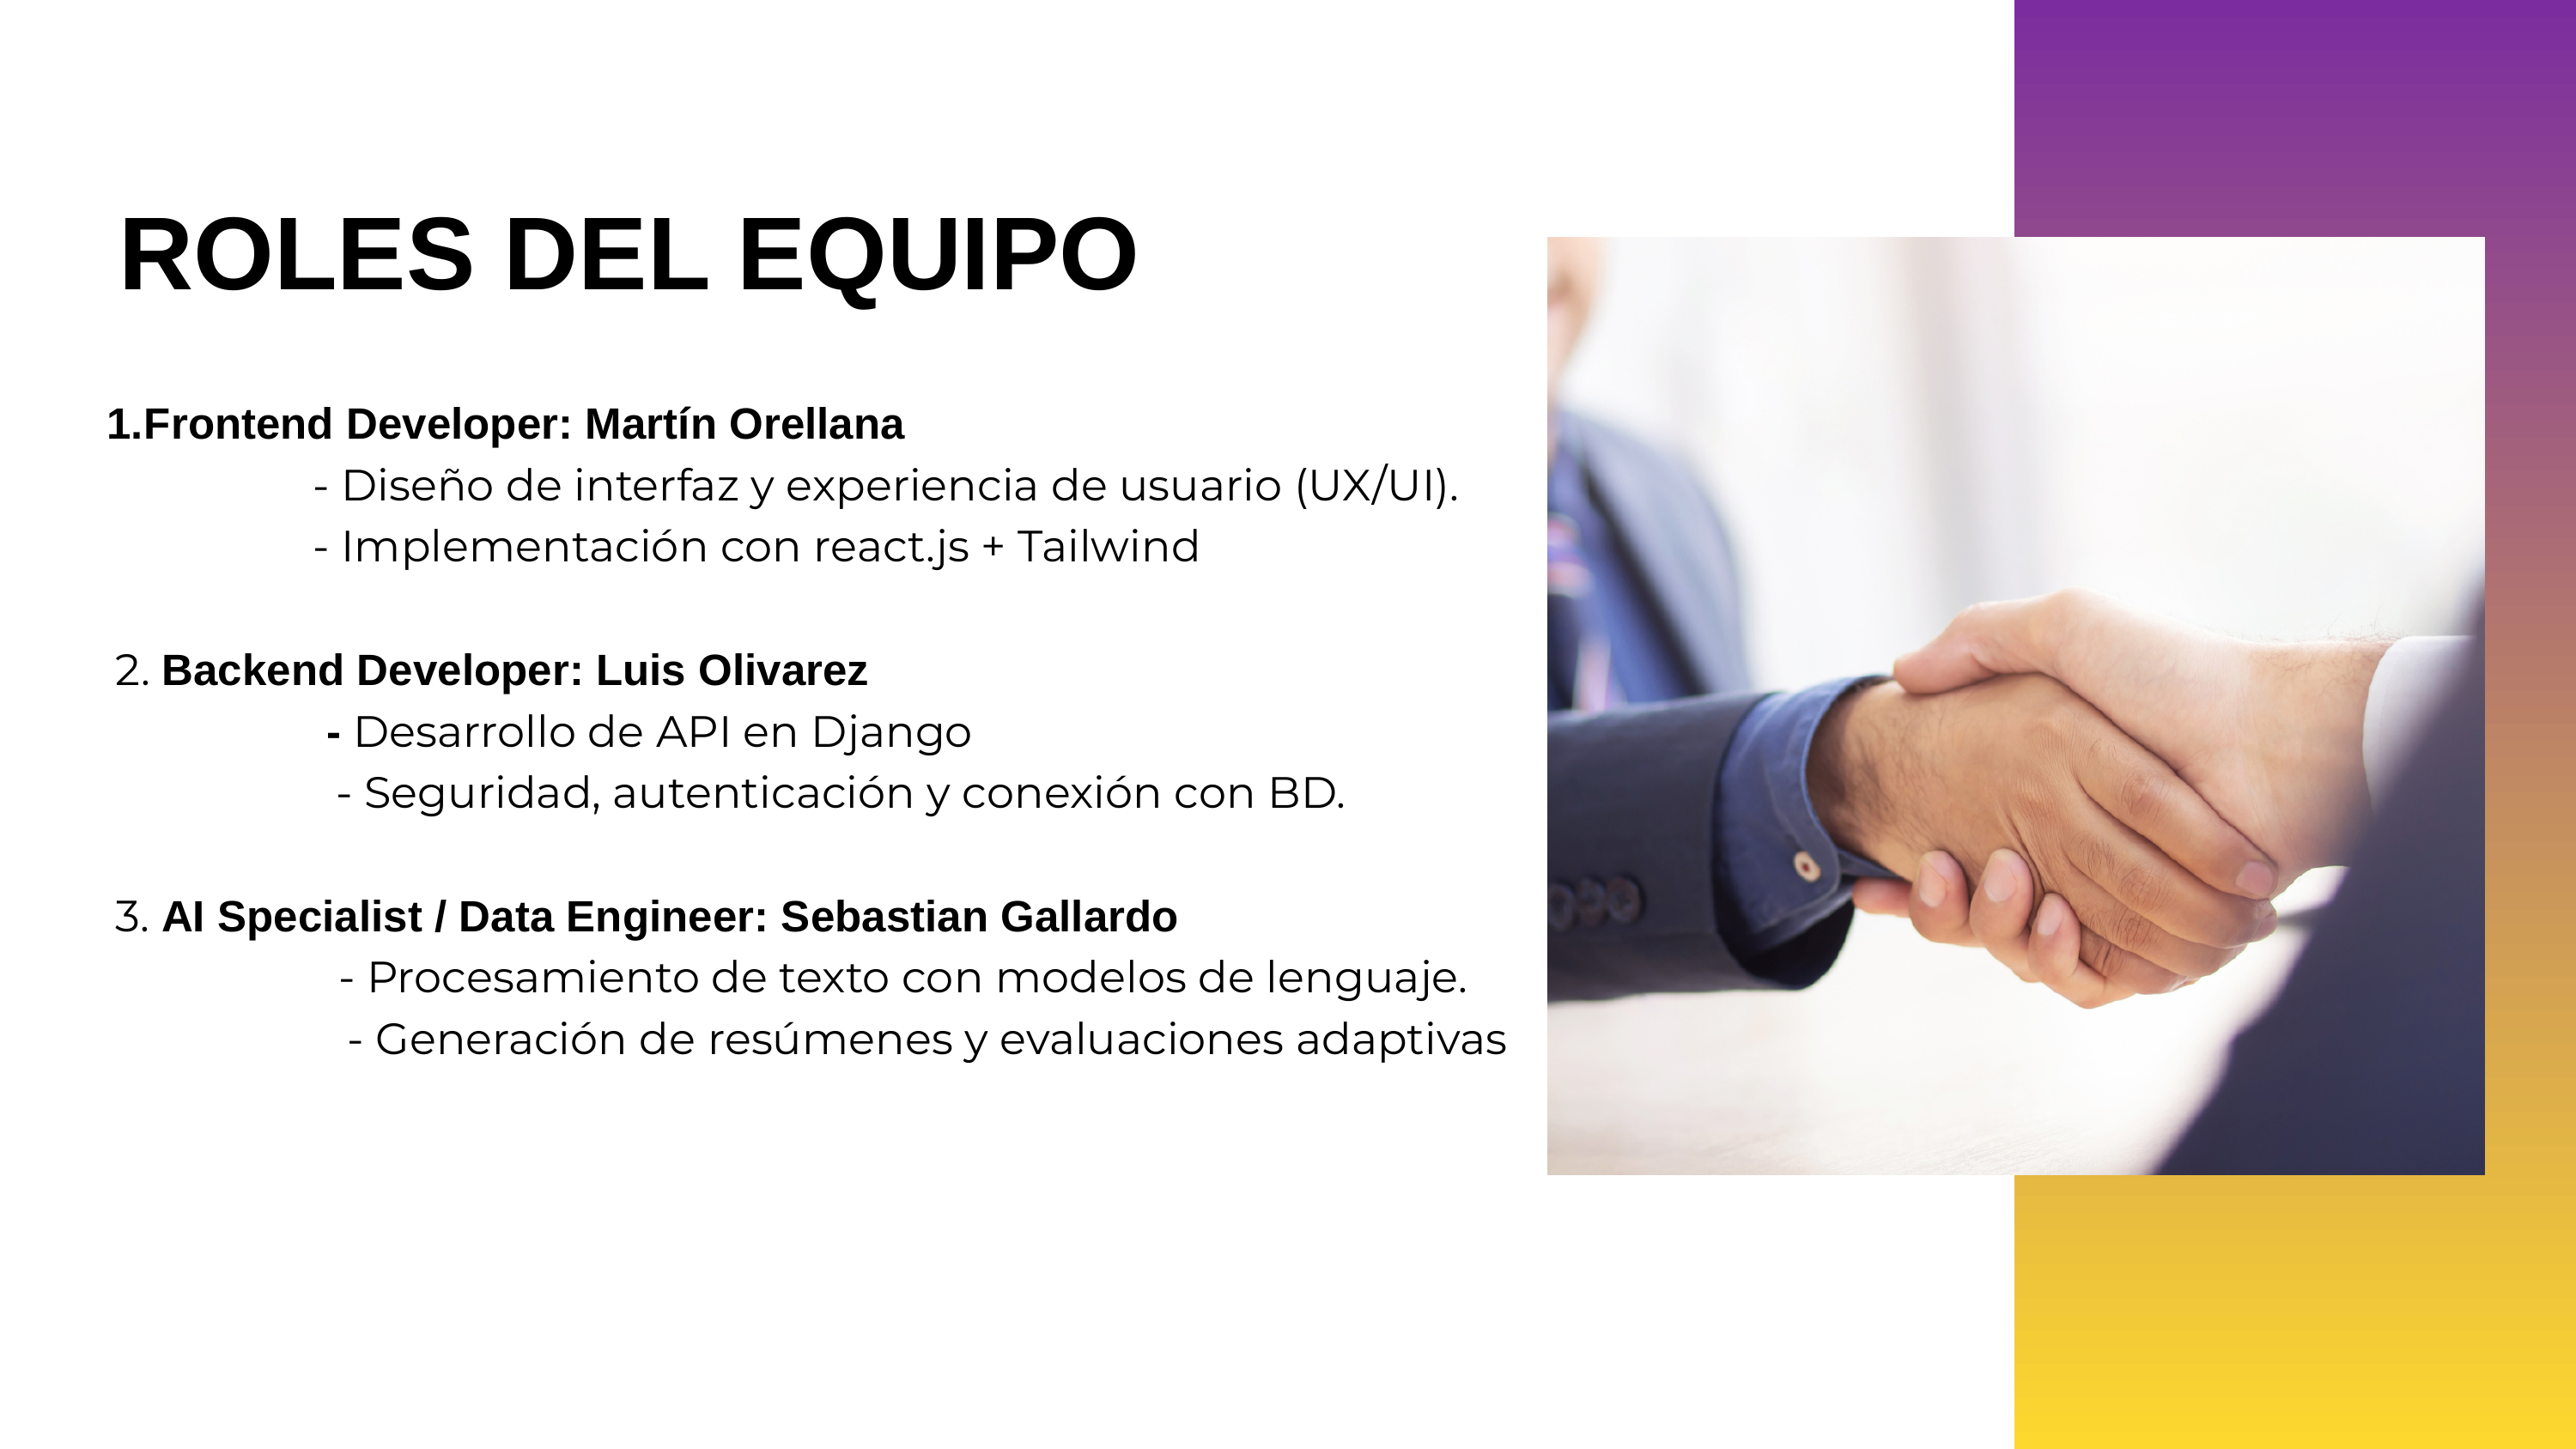

ROLES DEL EQUIPO

Frontend Developer: Martín Orellana
                    - Diseño de interfaz y experiencia de usuario (UX/UI).
                     - Implementación con react.js + Tailwind

    2. Backend Developer: Luis Olivarez
                     - Desarrollo de API en Django
                       - Seguridad, autenticación y conexión con BD.

    3. AI Specialist / Data Engineer: Sebastian Gallardo
                      - Procesamiento de texto con modelos de lenguaje.
                        - Generación de resúmenes y evaluaciones adaptivas